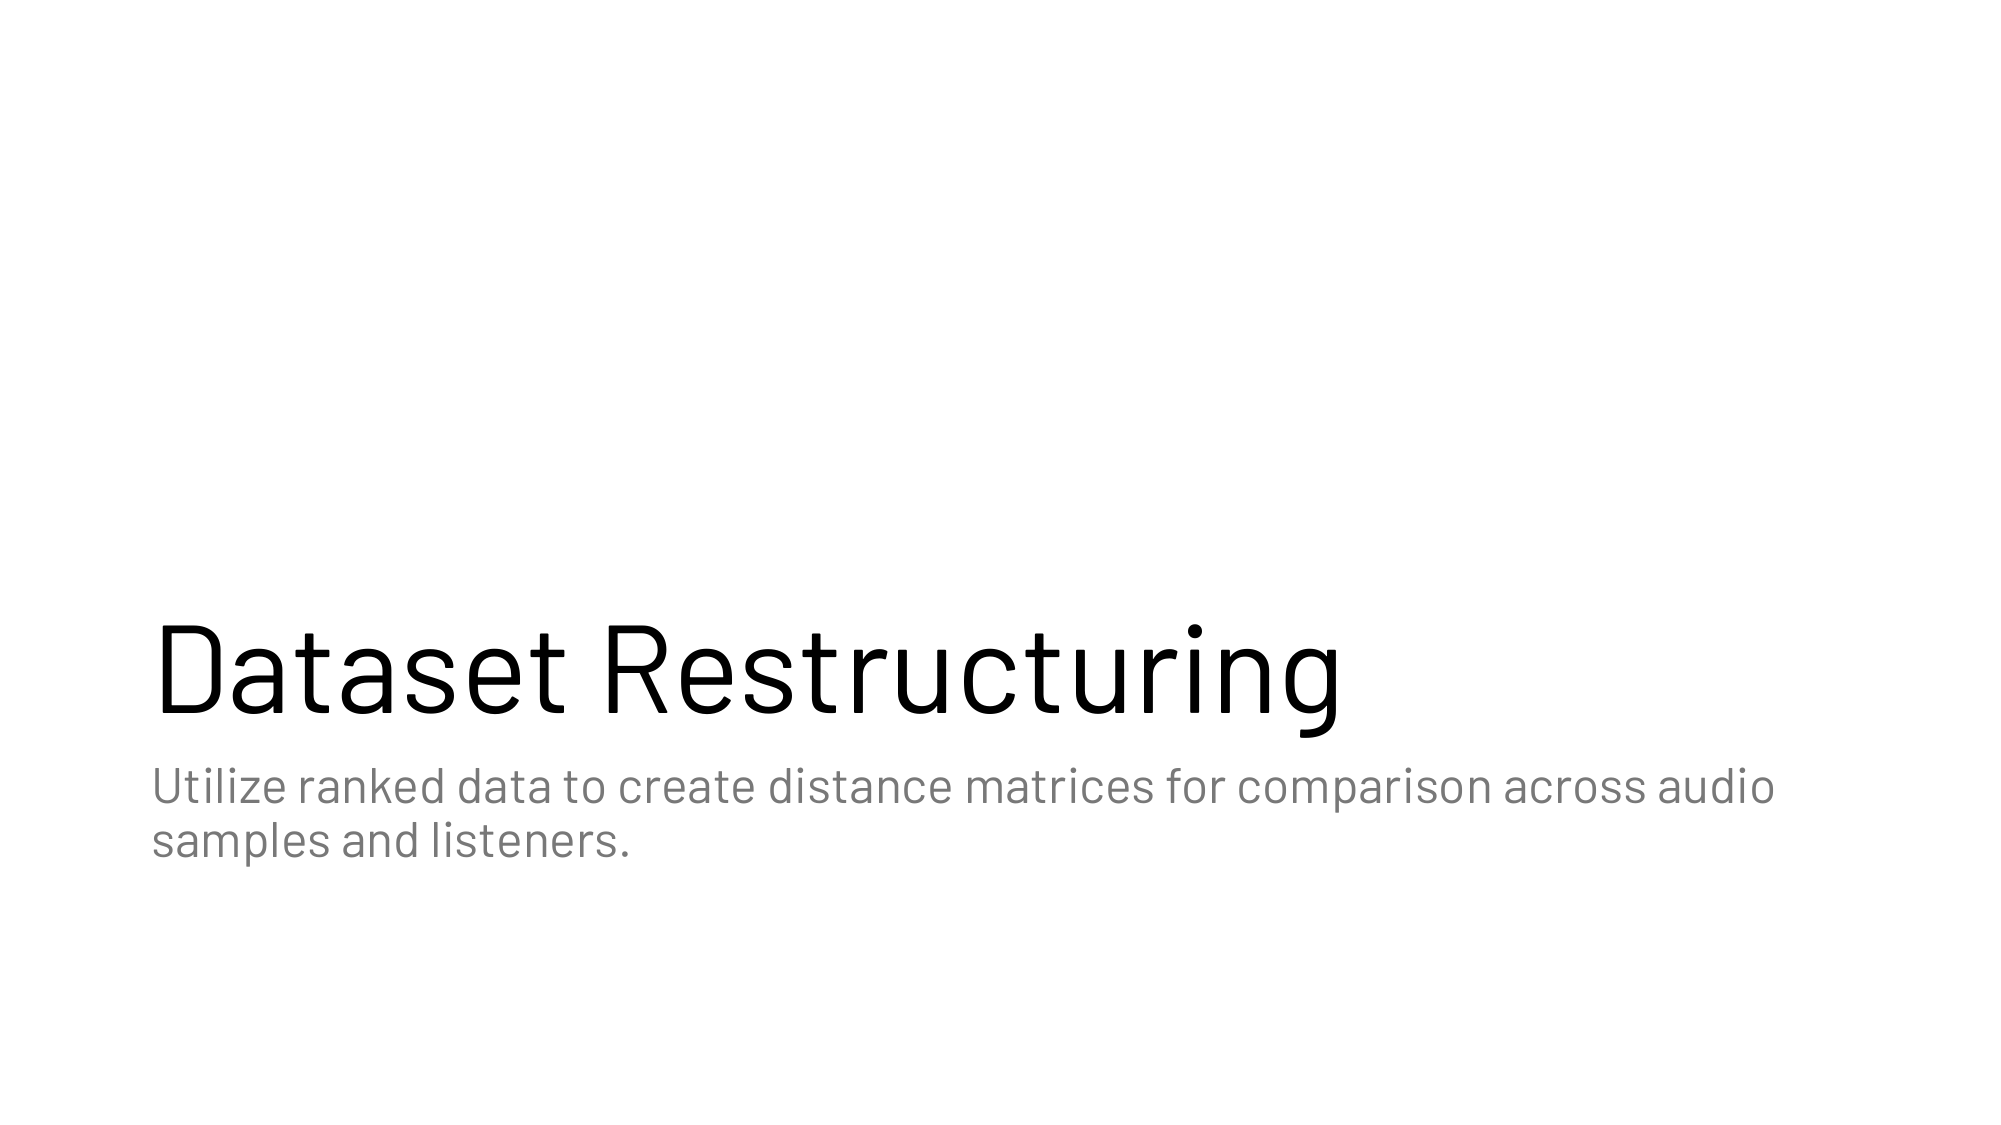

# Dataset Restructuring
Utilize ranked data to create distance matrices for comparison across audio samples and listeners.